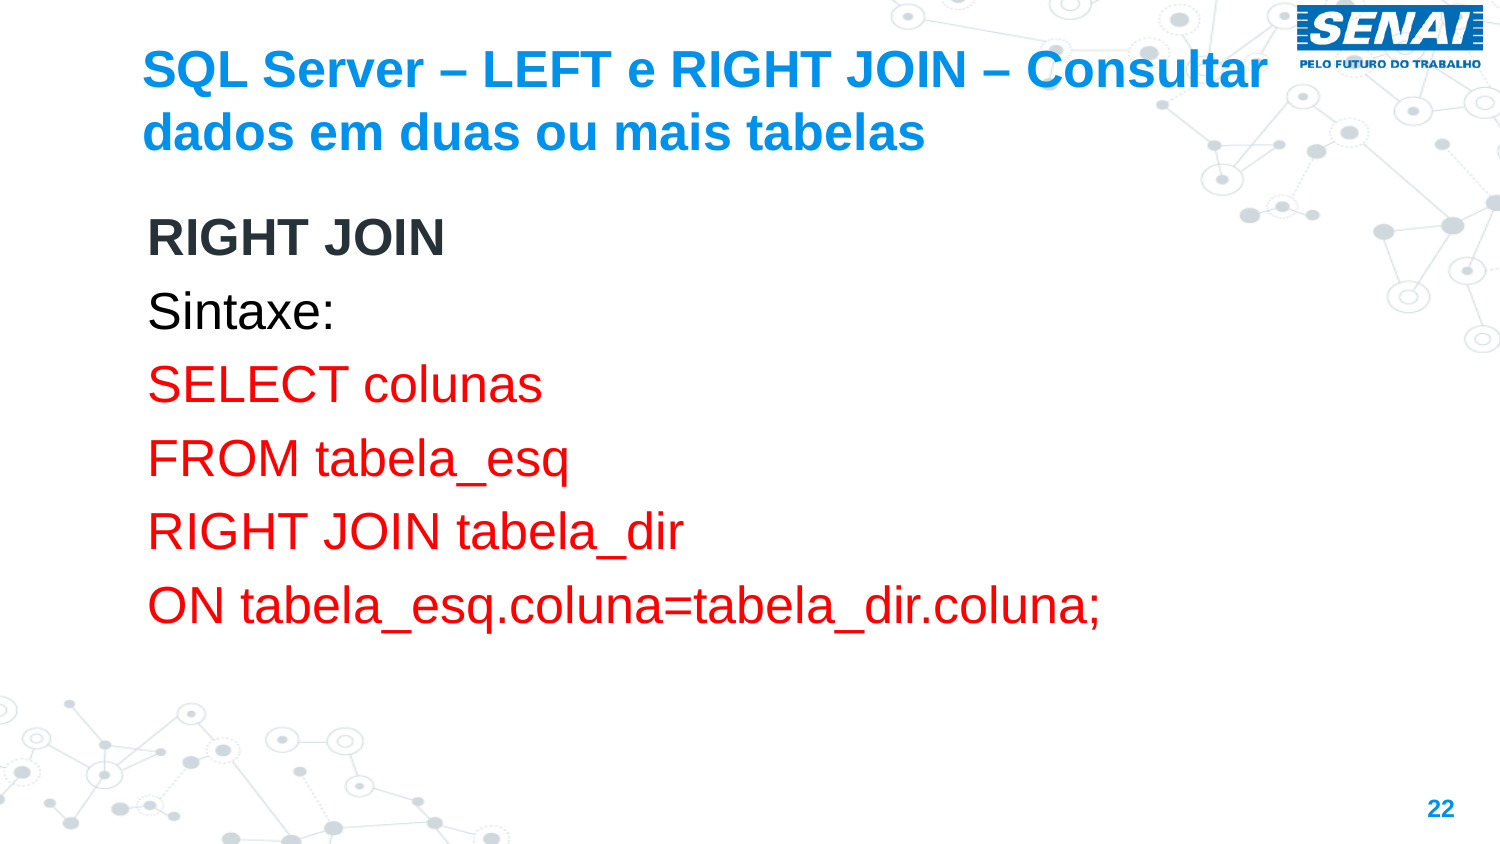

# SQL Server – LEFT e RIGHT JOIN – Consultar dados em duas ou mais tabelas
RIGHT JOIN
Sintaxe:
SELECT colunas
FROM tabela_esq
RIGHT JOIN tabela_dir
ON tabela_esq.coluna=tabela_dir.coluna;
22